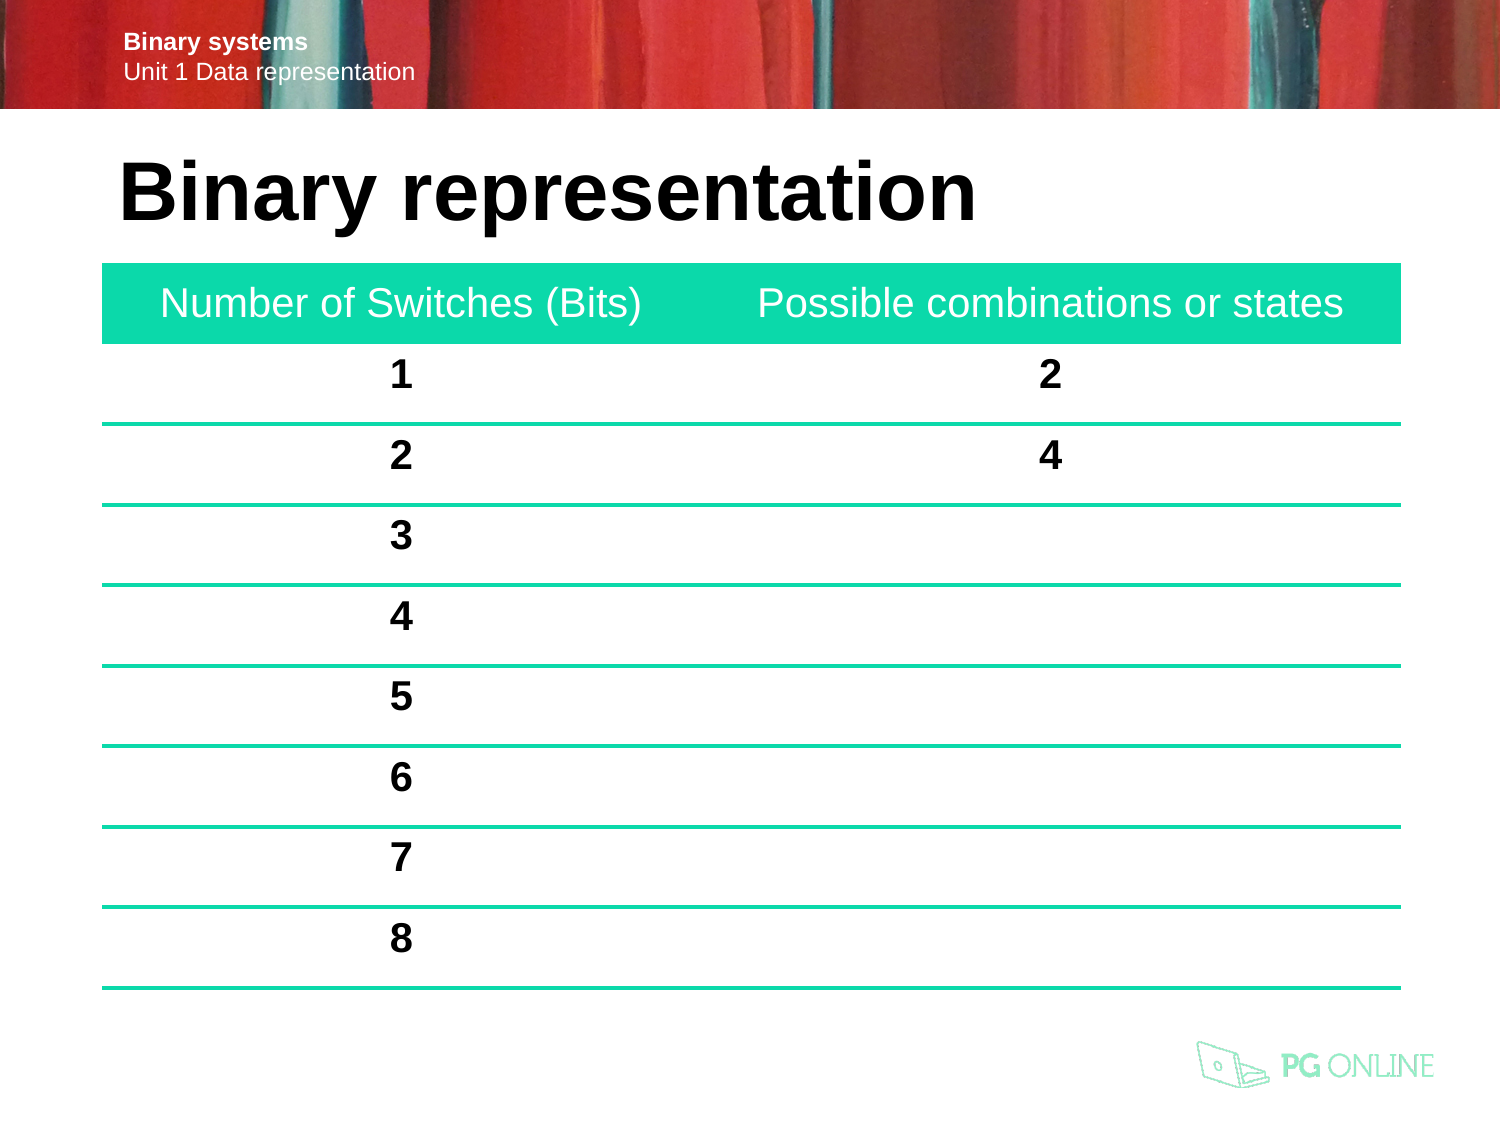

Binary representation
| Number of Switches (Bits) | Possible combinations or states |
| --- | --- |
| 1 | 2 |
| 2 | 4 |
| 3 |  |
| 4 |  |
| 5 |  |
| 6 |  |
| 7 |  |
| 8 |  |